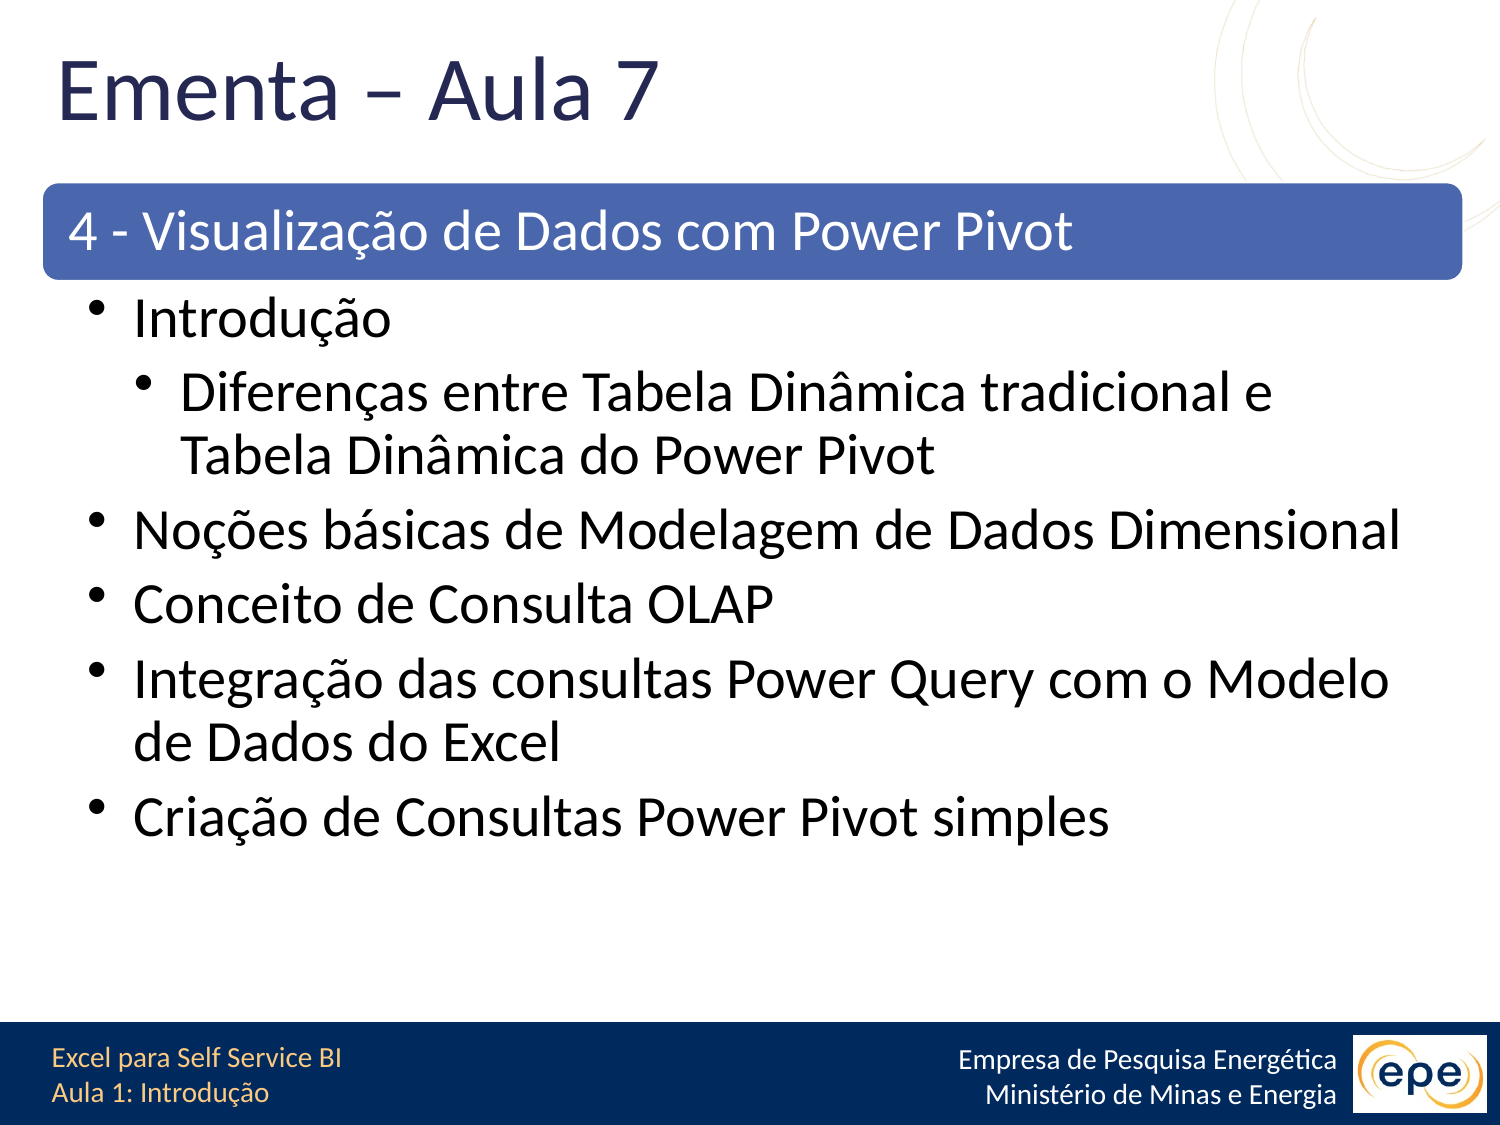

# Ementa – Aula 7
4 - Visualização de Dados com Power Pivot
Introdução
Diferenças entre Tabela Dinâmica tradicional e Tabela Dinâmica do Power Pivot
Noções básicas de Modelagem de Dados Dimensional
Conceito de Consulta OLAP
Integração das consultas Power Query com o Modelo de Dados do Excel
Criação de Consultas Power Pivot simples